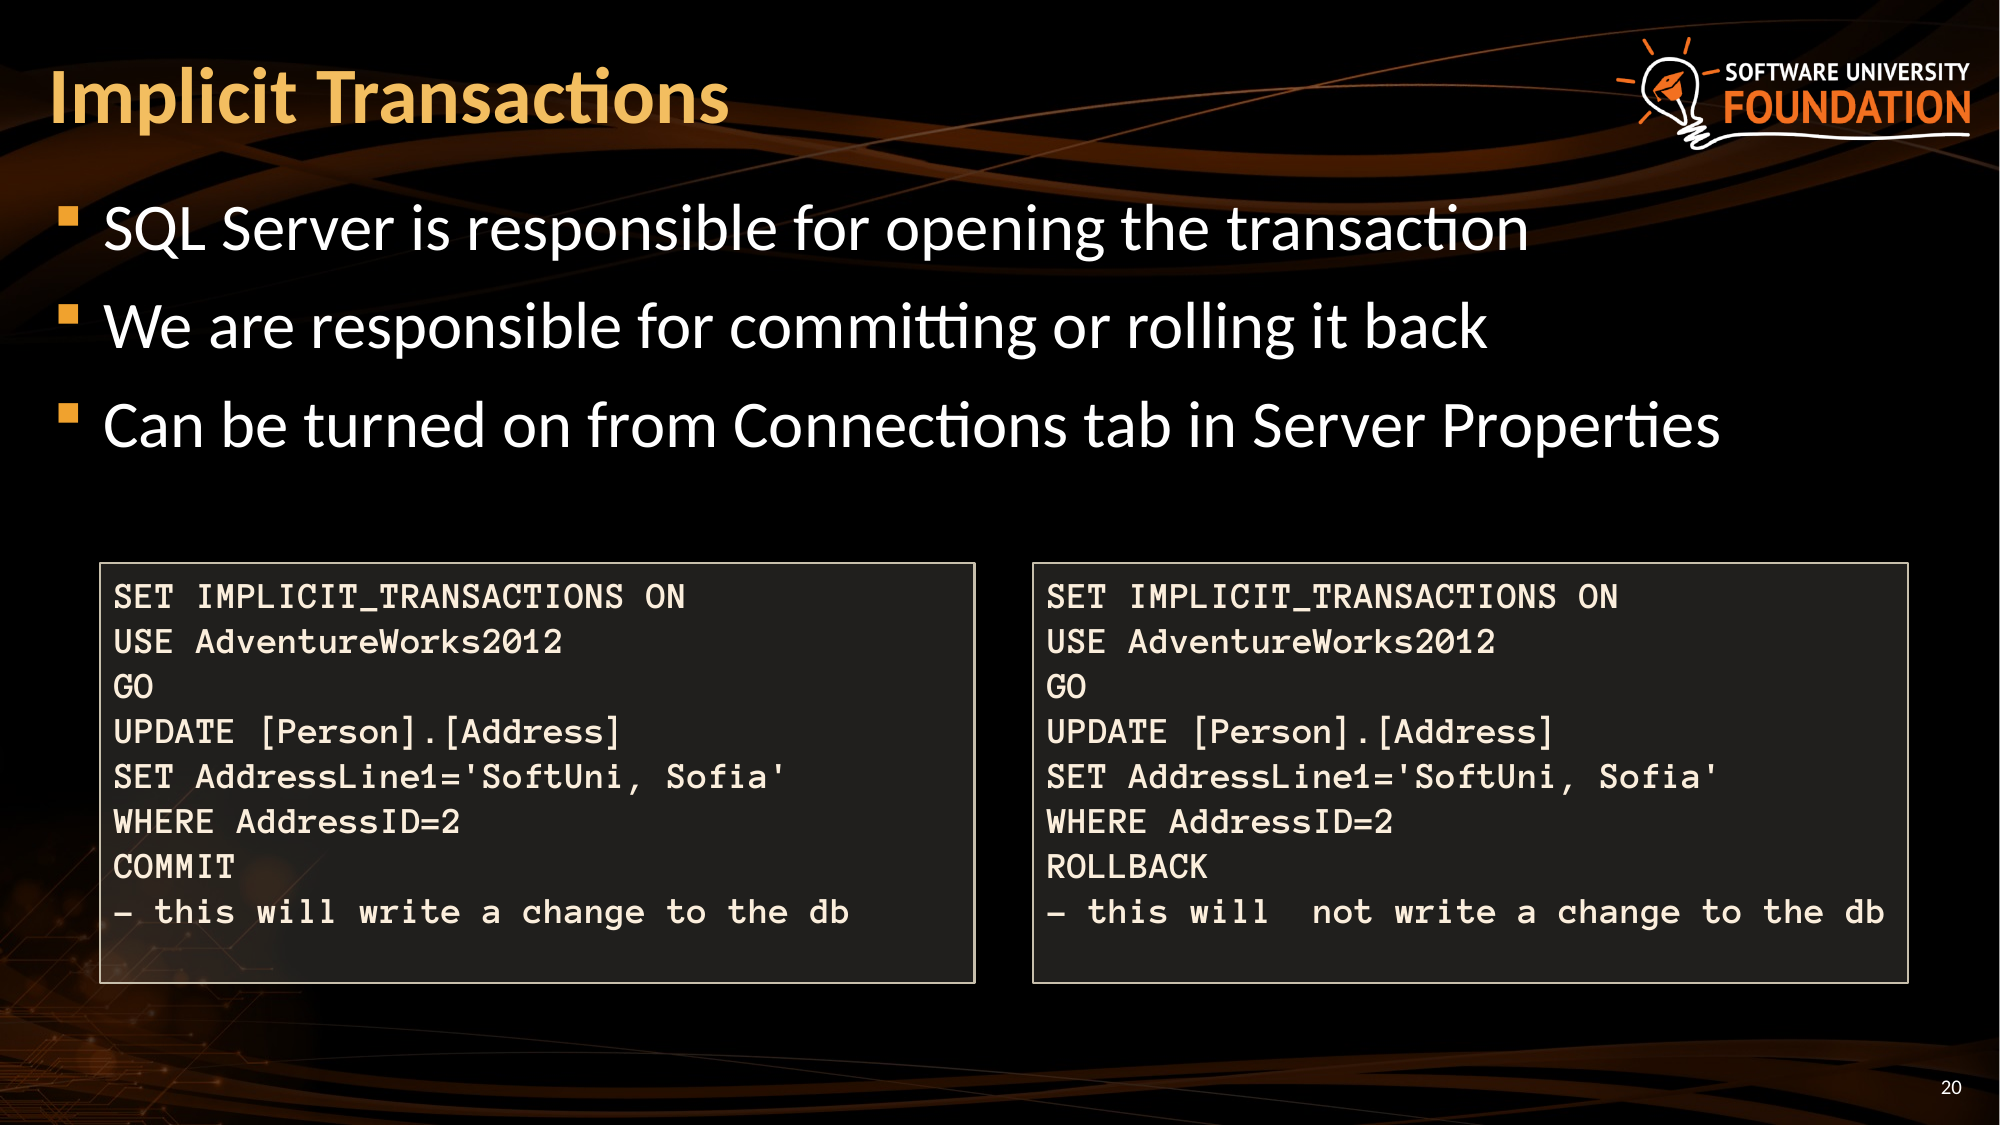

# Implicit Transactions

SQL Server is responsible for opening the transaction
We are responsible for committing or rolling it back
Can be turned on from Connections tab in Server Properties

SET IMPLICIT_TRANSACTIONS ON
USE AdventureWorks2012
GO
UPDATE [Person].[Address]
SET AddressLine1='SoftUni, Sofia'
WHERE AddressID=2
ROLLBACK
– this will  not write a change to the db

SET IMPLICIT_TRANSACTIONS ON
USE AdventureWorks2012
GO
UPDATE [Person].[Address]
SET AddressLine1='SoftUni, Sofia'
WHERE AddressID=2
COMMIT
– this will write a change to the db

20